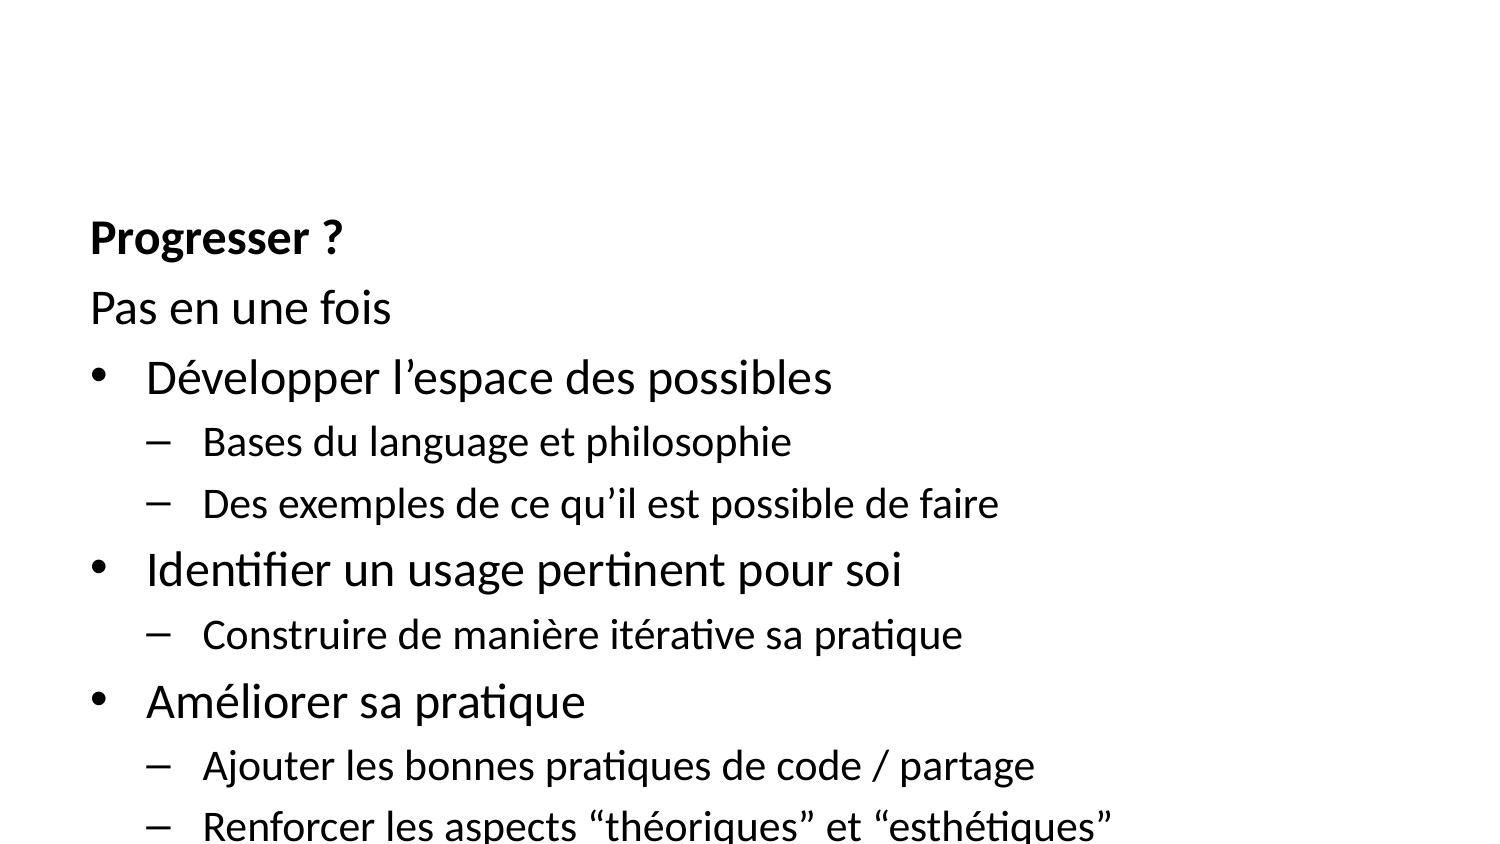

Progresser ?
Pas en une fois
Développer l’espace des possibles
Bases du language et philosophie
Des exemples de ce qu’il est possible de faire
Identifier un usage pertinent pour soi
Construire de manière itérative sa pratique
Améliorer sa pratique
Ajouter les bonnes pratiques de code / partage
Renforcer les aspects “théoriques” et “esthétiques”